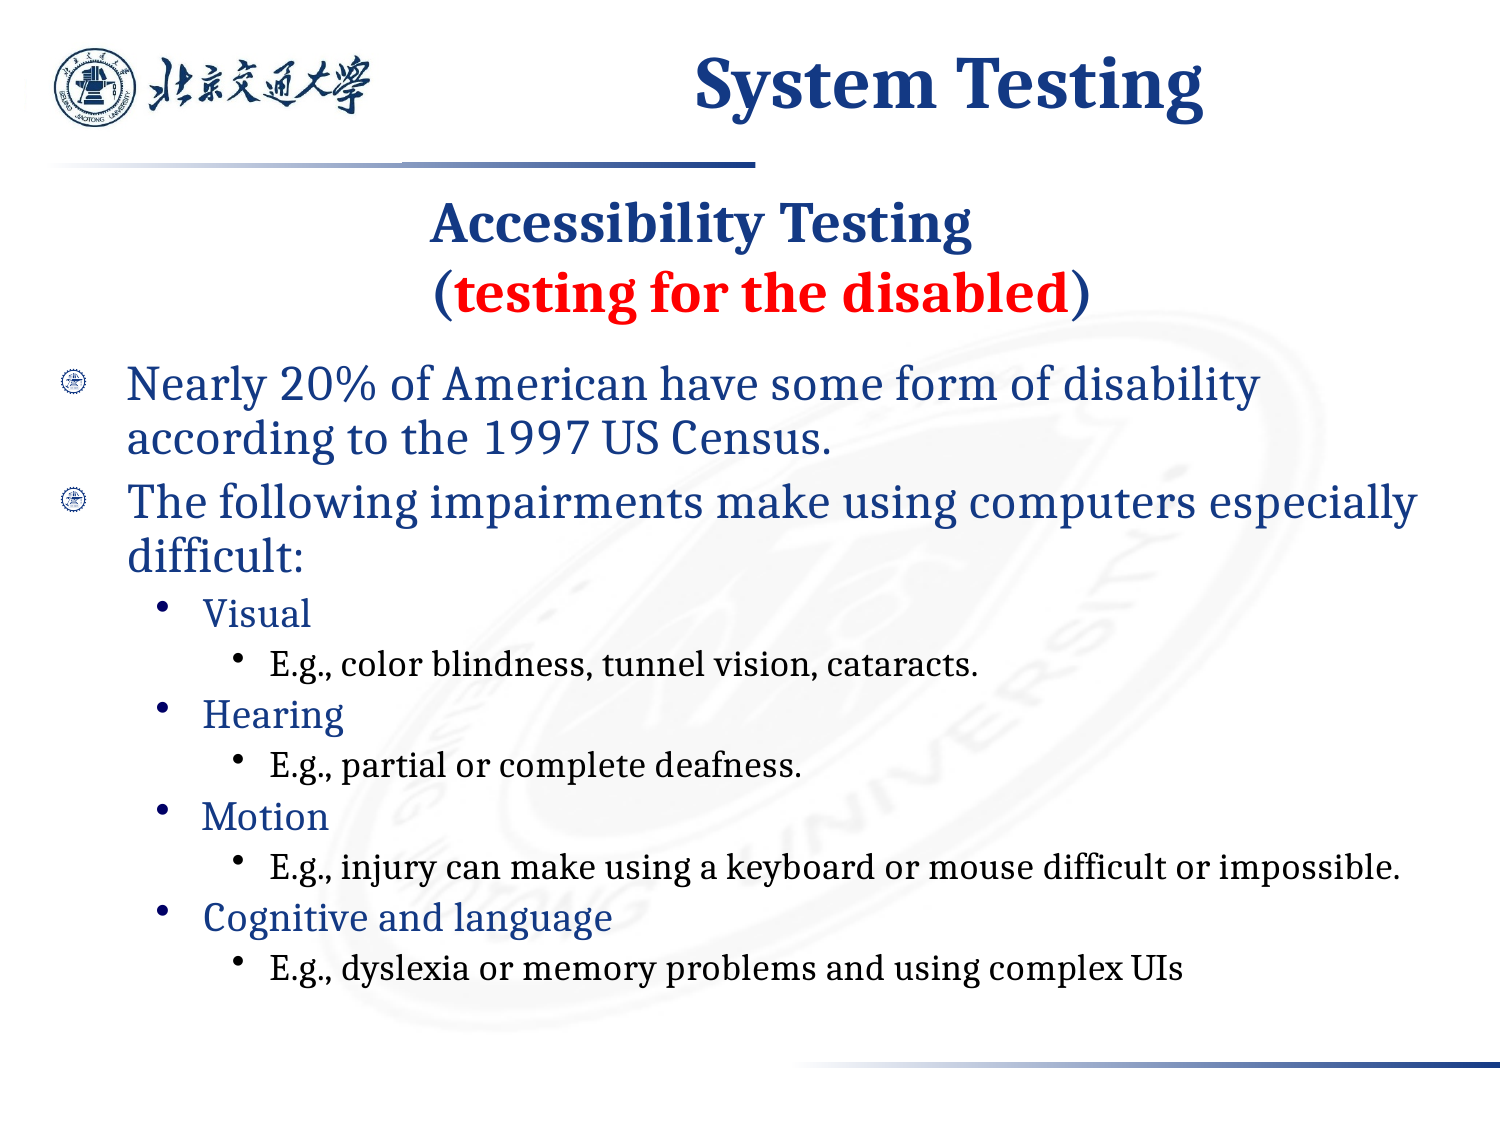

# System Testing
Accessibility Testing
(testing for the disabled)
Nearly 20% of American have some form of disability according to the 1997 US Census.
The following impairments make using computers especially difficult:
Visual
E.g., color blindness, tunnel vision, cataracts.
Hearing
E.g., partial or complete deafness.
Motion
E.g., injury can make using a keyboard or mouse difficult or impossible.
Cognitive and language
E.g., dyslexia or memory problems and using complex UIs